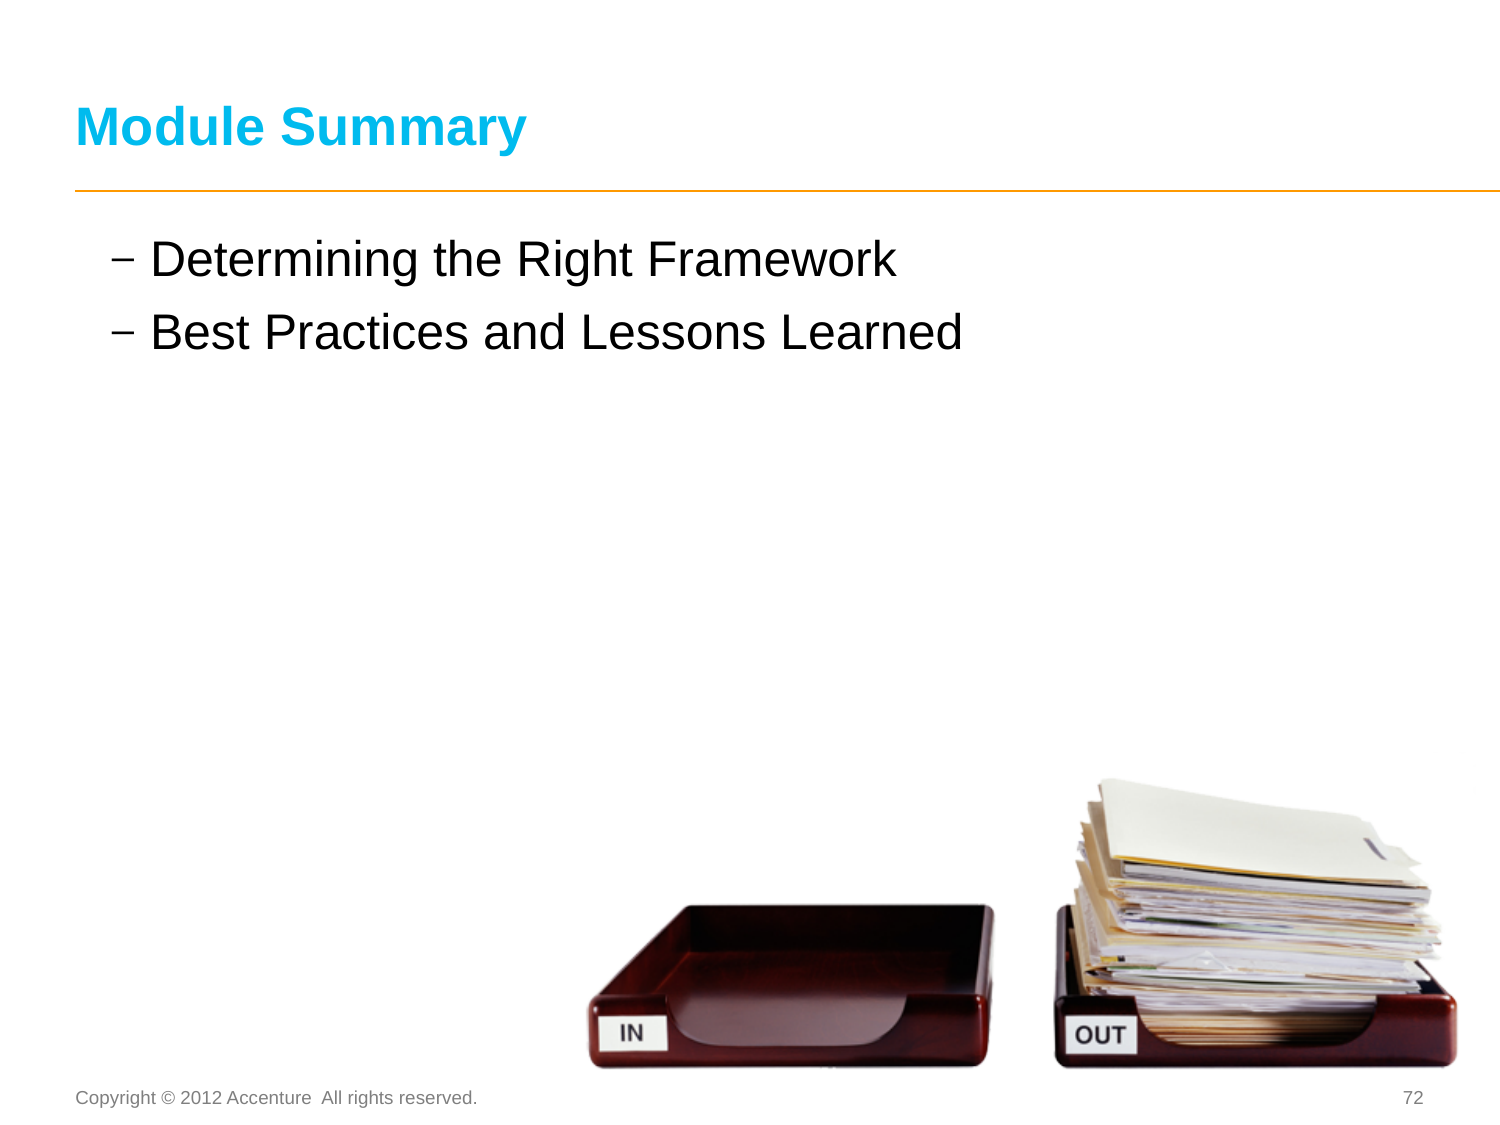

# Module Summary
Determining the Right Framework
Best Practices and Lessons Learned